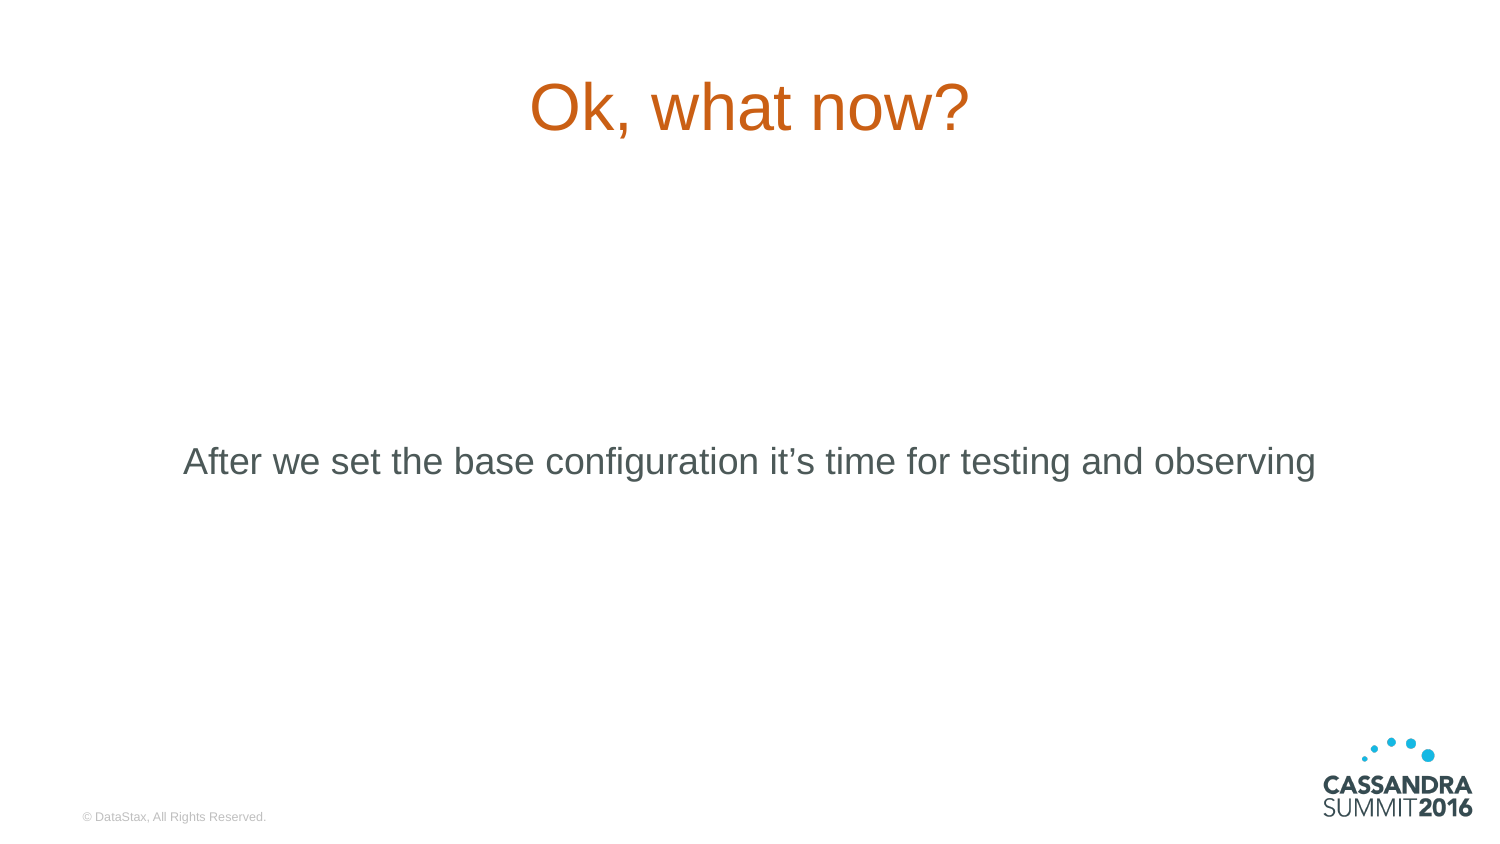

# Ok, what now?
After we set the base configuration it’s time for testing and observing
© DataStax, All Rights Reserved.
18